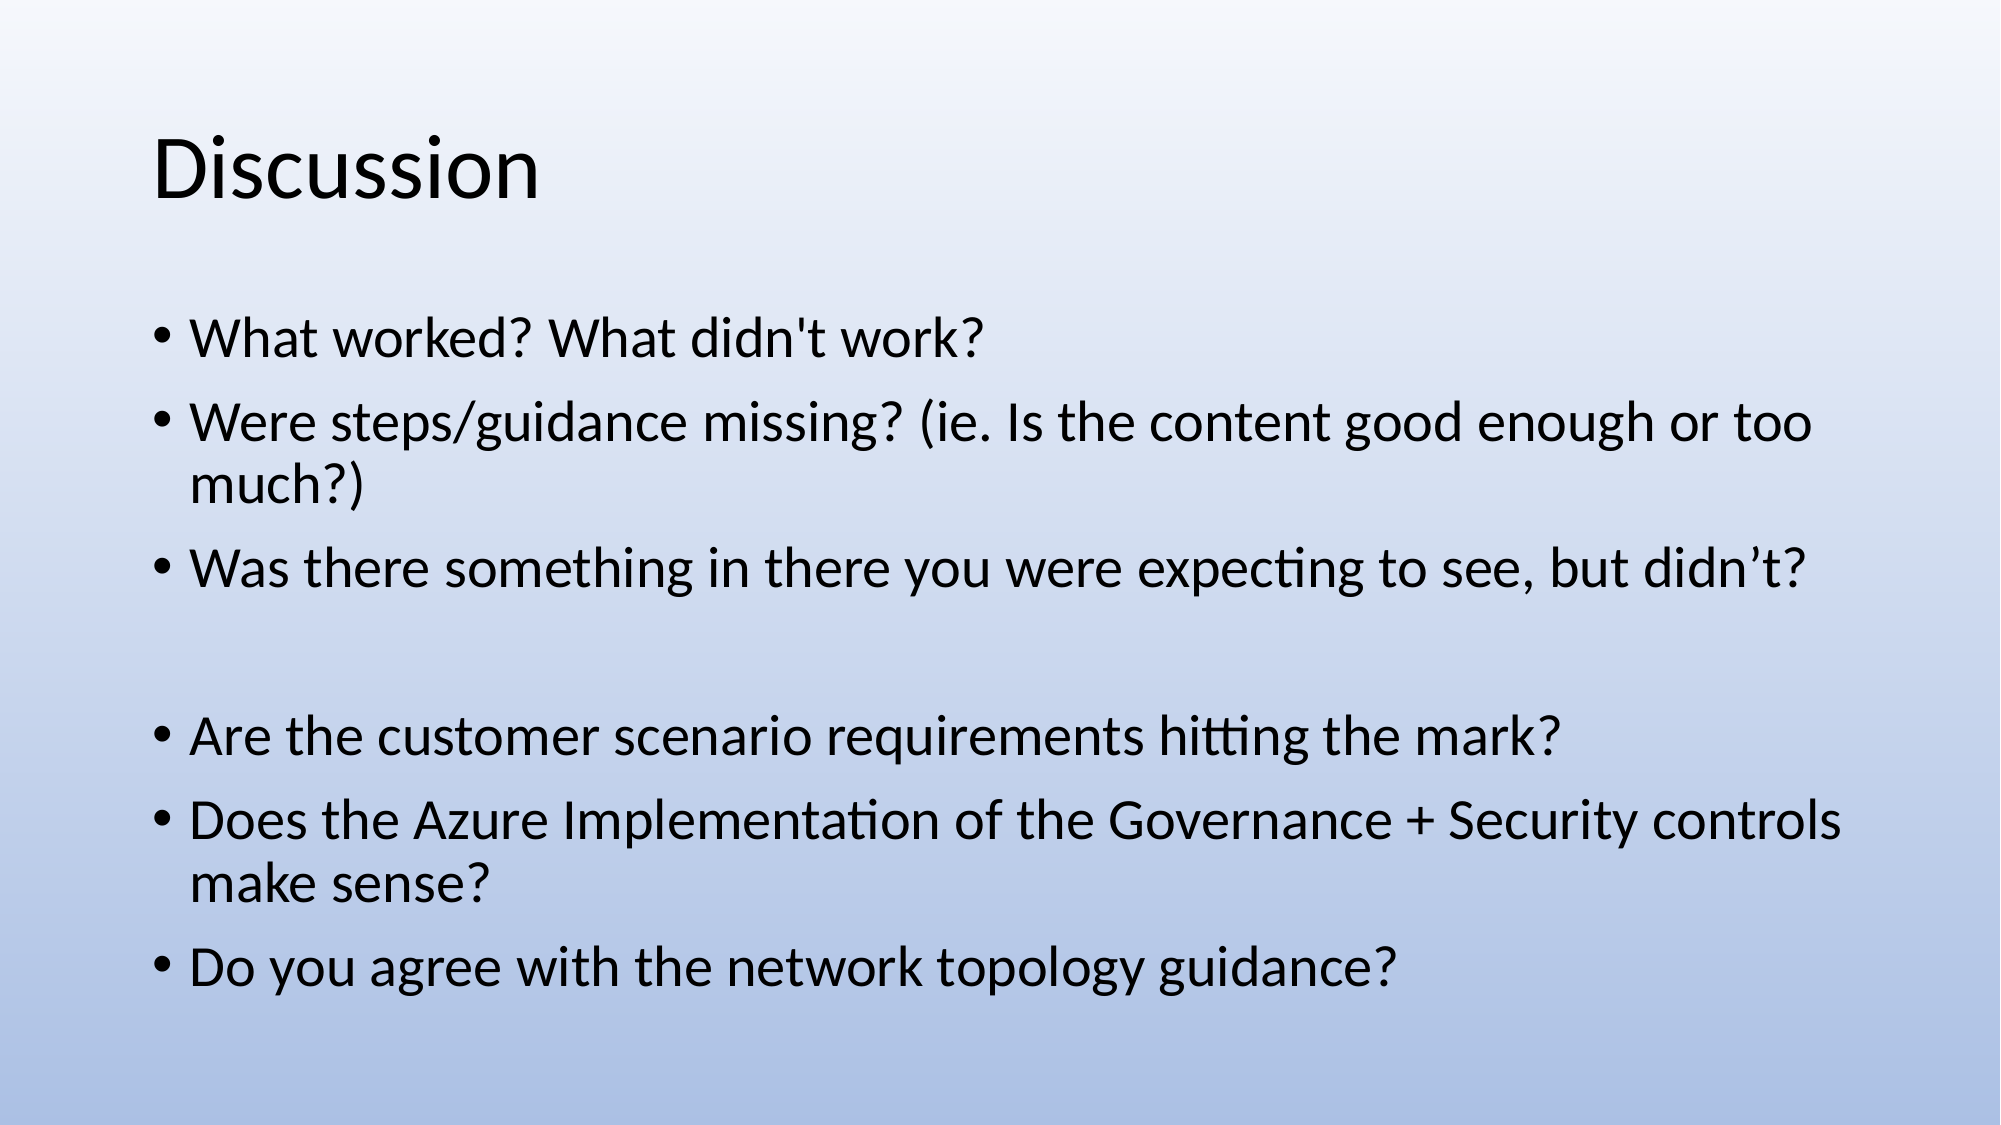

# Discussion
What worked? What didn't work?
Were steps/guidance missing? (ie. Is the content good enough or too much?)
Was there something in there you were expecting to see, but didn’t?

Are the customer scenario requirements hitting the mark?
Does the Azure Implementation of the Governance + Security controls make sense?
Do you agree with the network topology guidance?